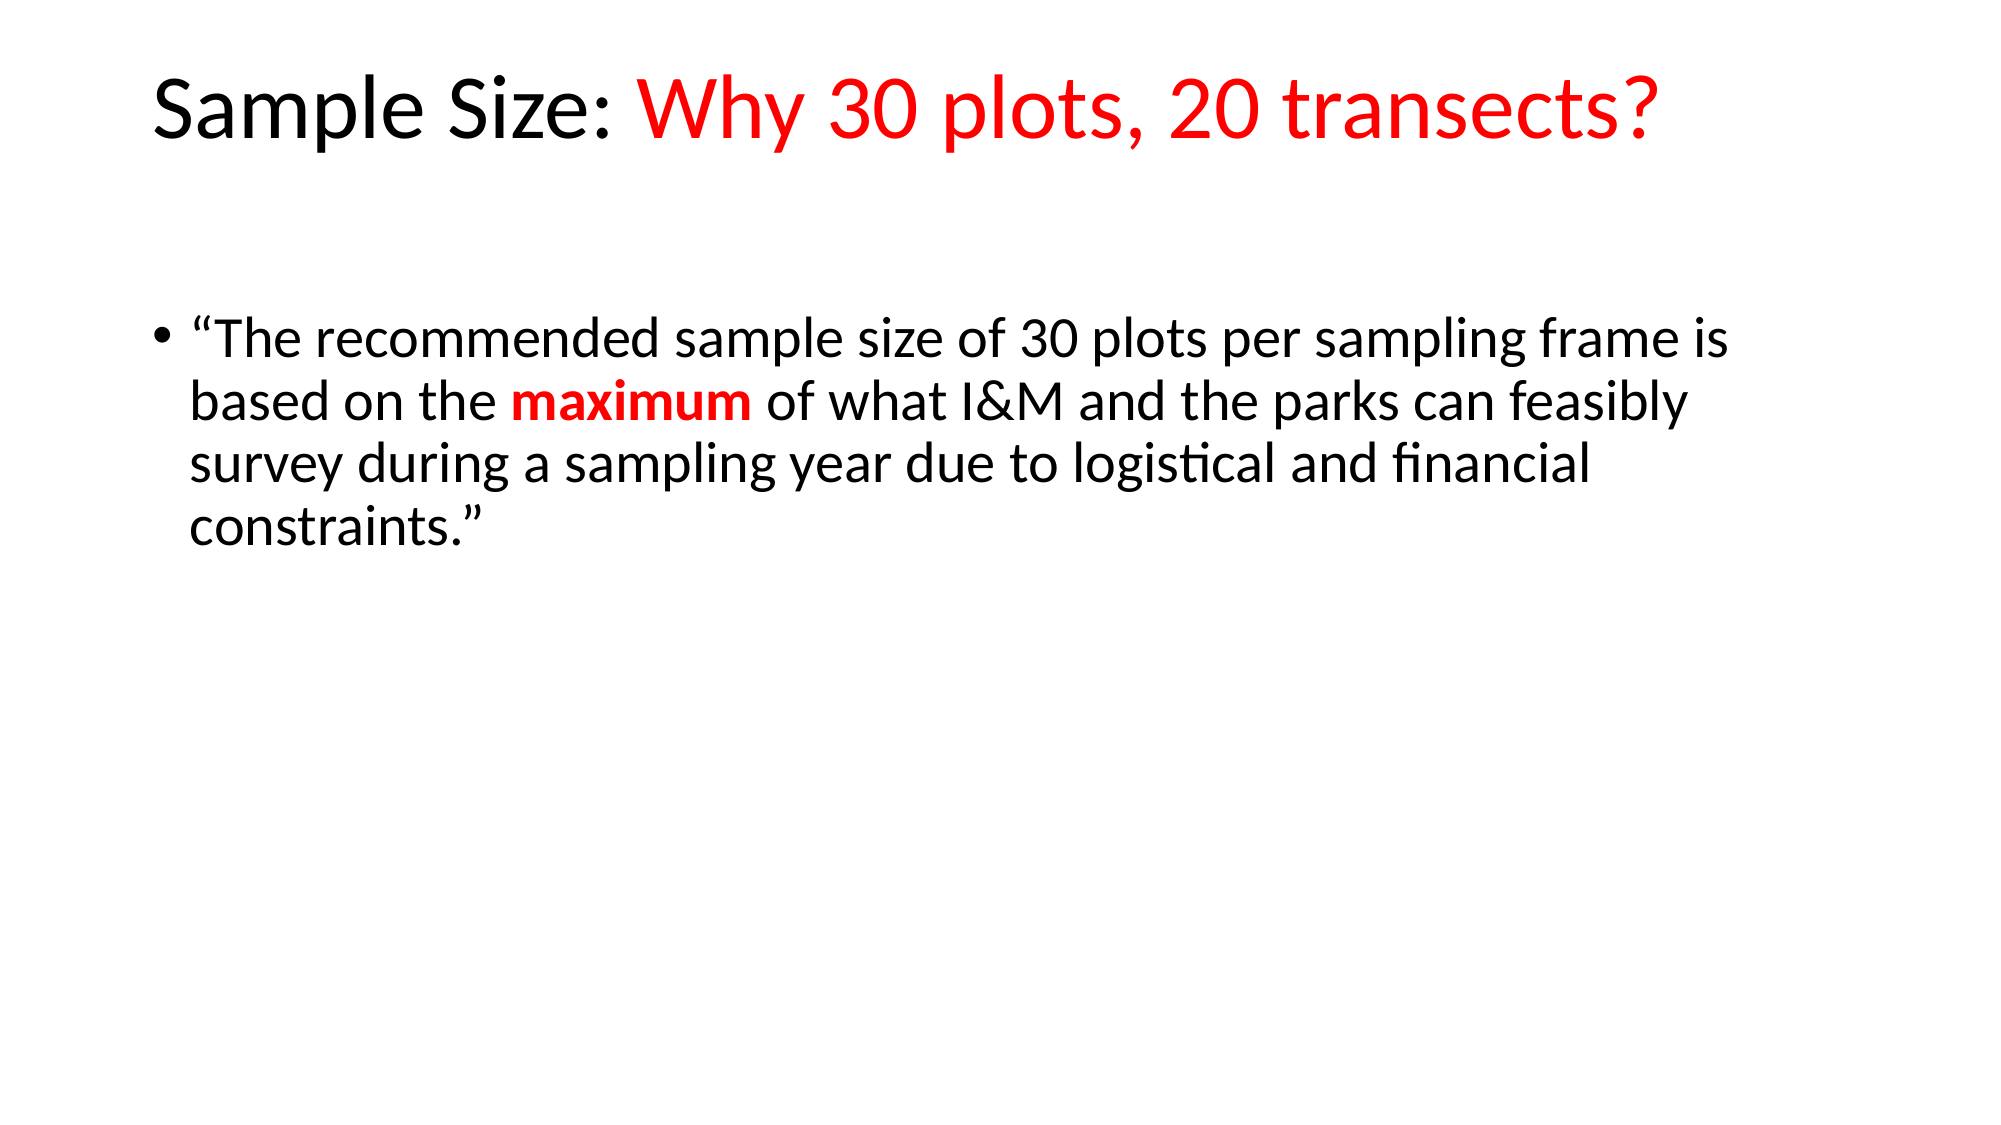

# Sample Size: Why 30 plots, 20 transects?
“The recommended sample size of 30 plots per sampling frame is based on the maximum of what I&M and the parks can feasibly survey during a sampling year due to logistical and financial constraints.”